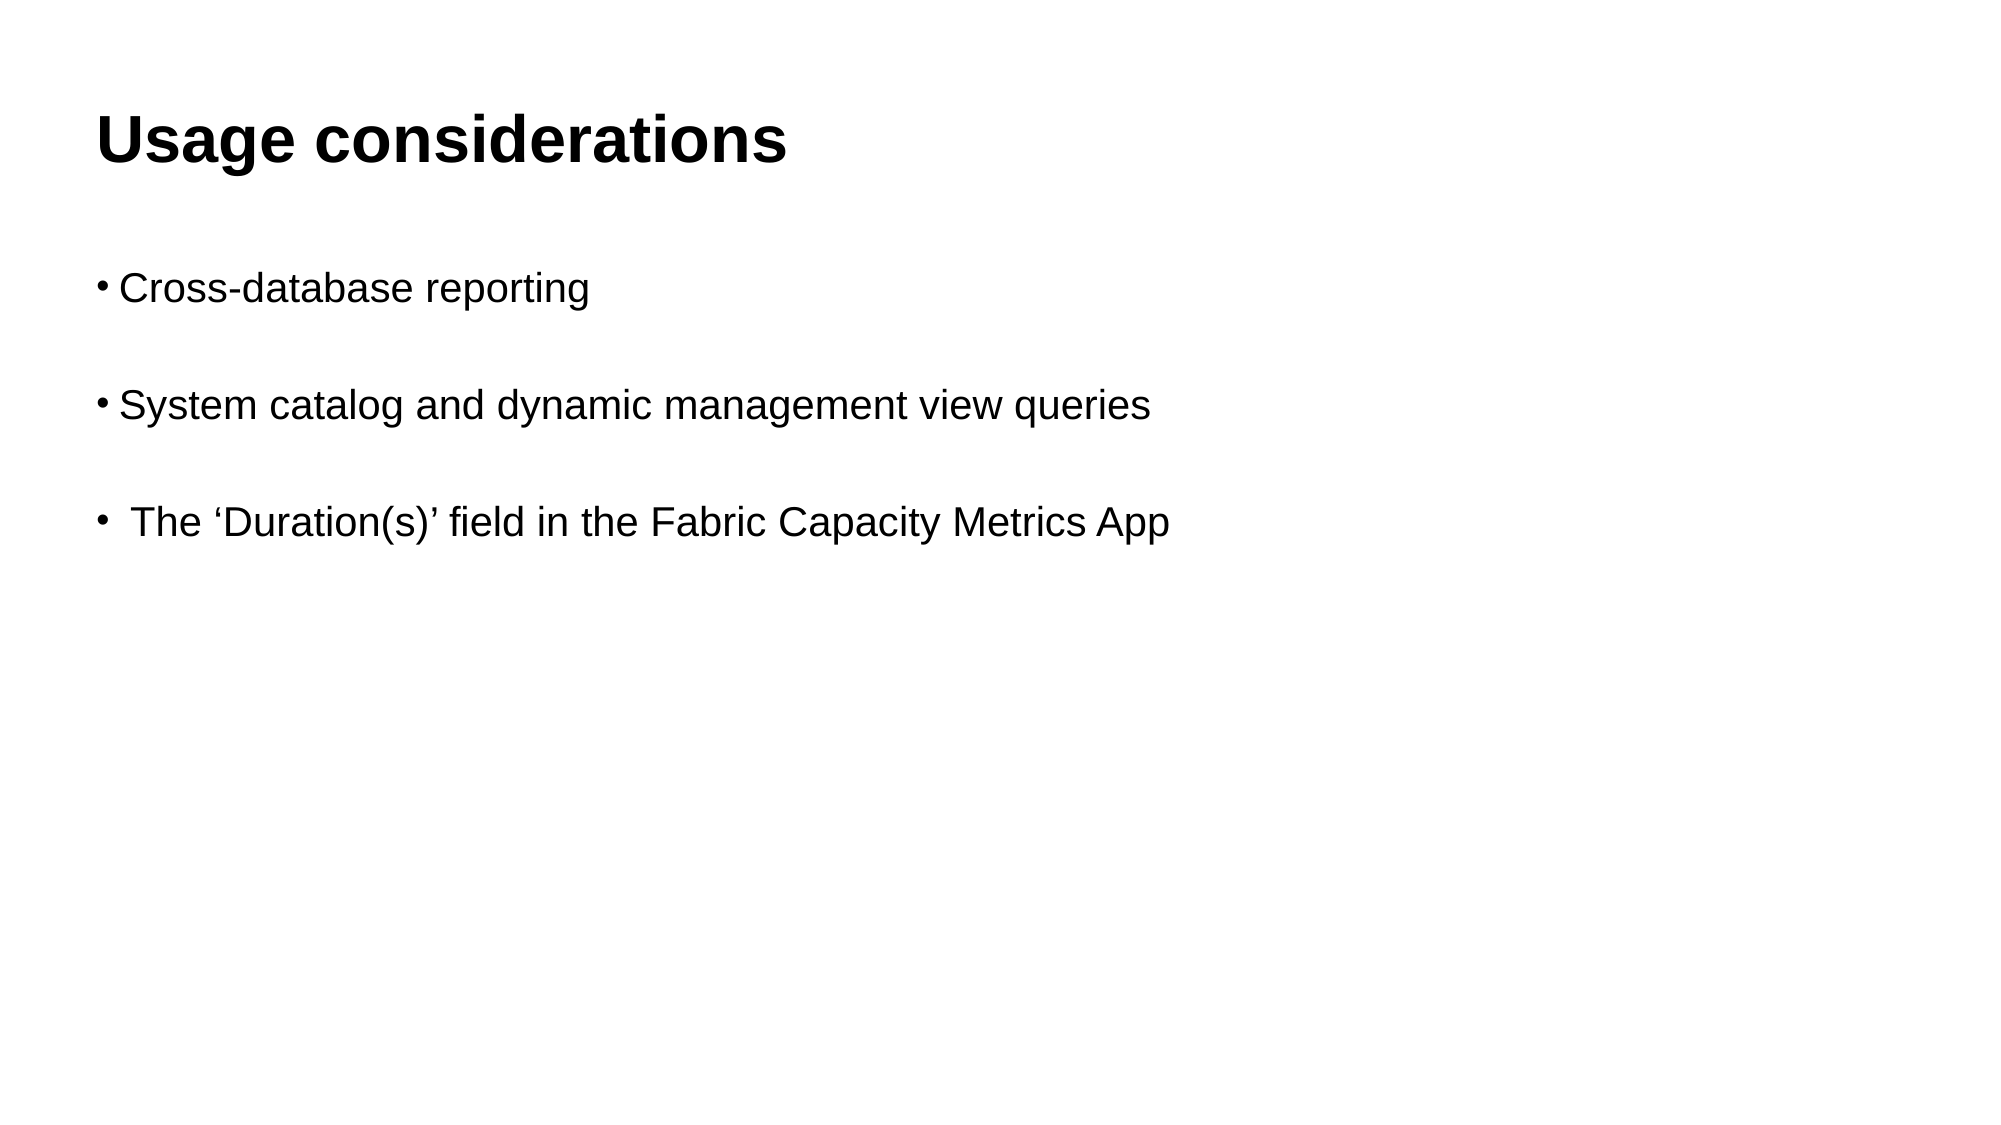

# Usage considerations
Cross-database reporting

System catalog and dynamic management view queries

 The ‘Duration(s)’ field in the Fabric Capacity Metrics App